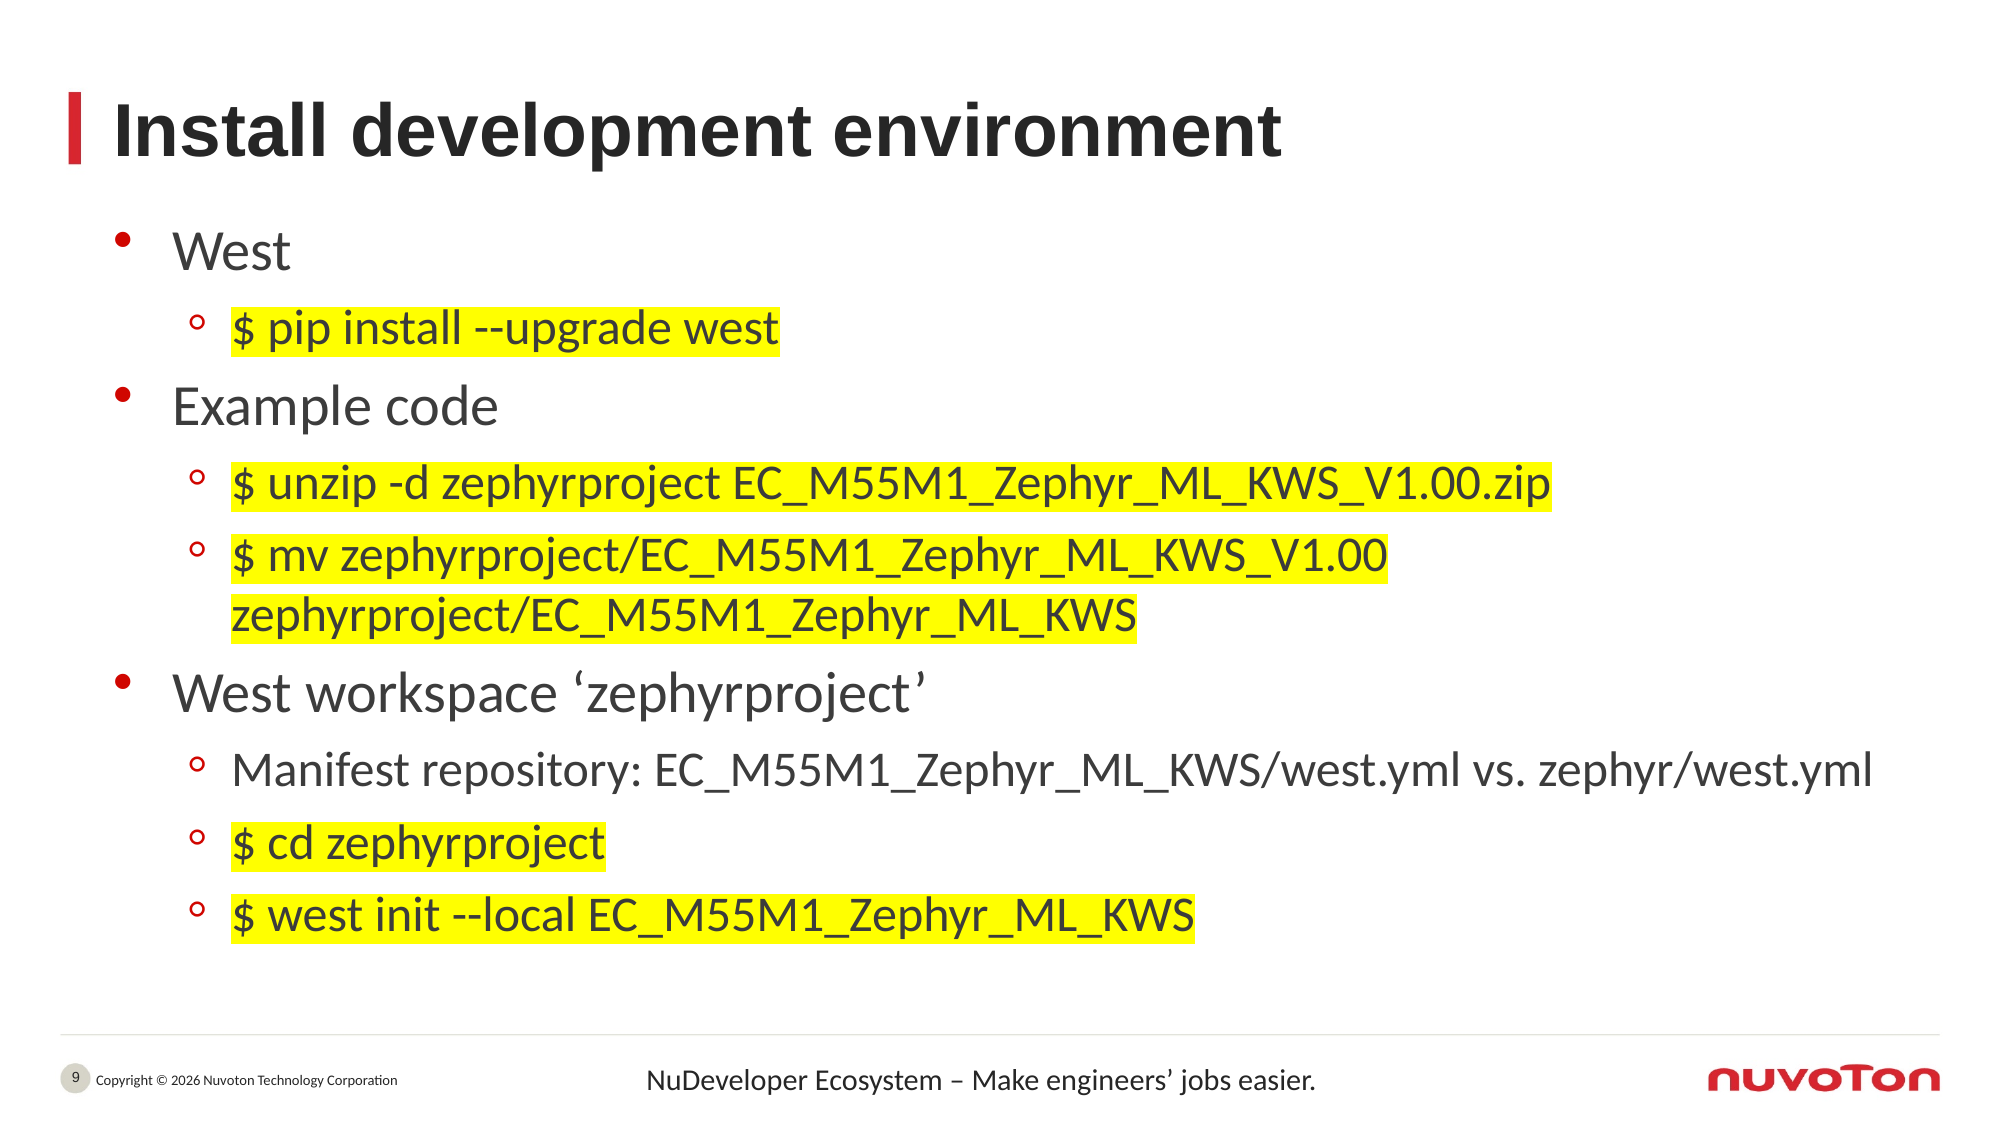

# Install development environment
West
$ pip install --upgrade west
Example code
$ unzip -d zephyrproject EC_M55M1_Zephyr_ML_KWS_V1.00.zip
$ mv zephyrproject/EC_M55M1_Zephyr_ML_KWS_V1.00 zephyrproject/EC_M55M1_Zephyr_ML_KWS
West workspace ‘zephyrproject’
Manifest repository: EC_M55M1_Zephyr_ML_KWS/west.yml vs. zephyr/west.yml
$ cd zephyrproject
$ west init --local EC_M55M1_Zephyr_ML_KWS
9